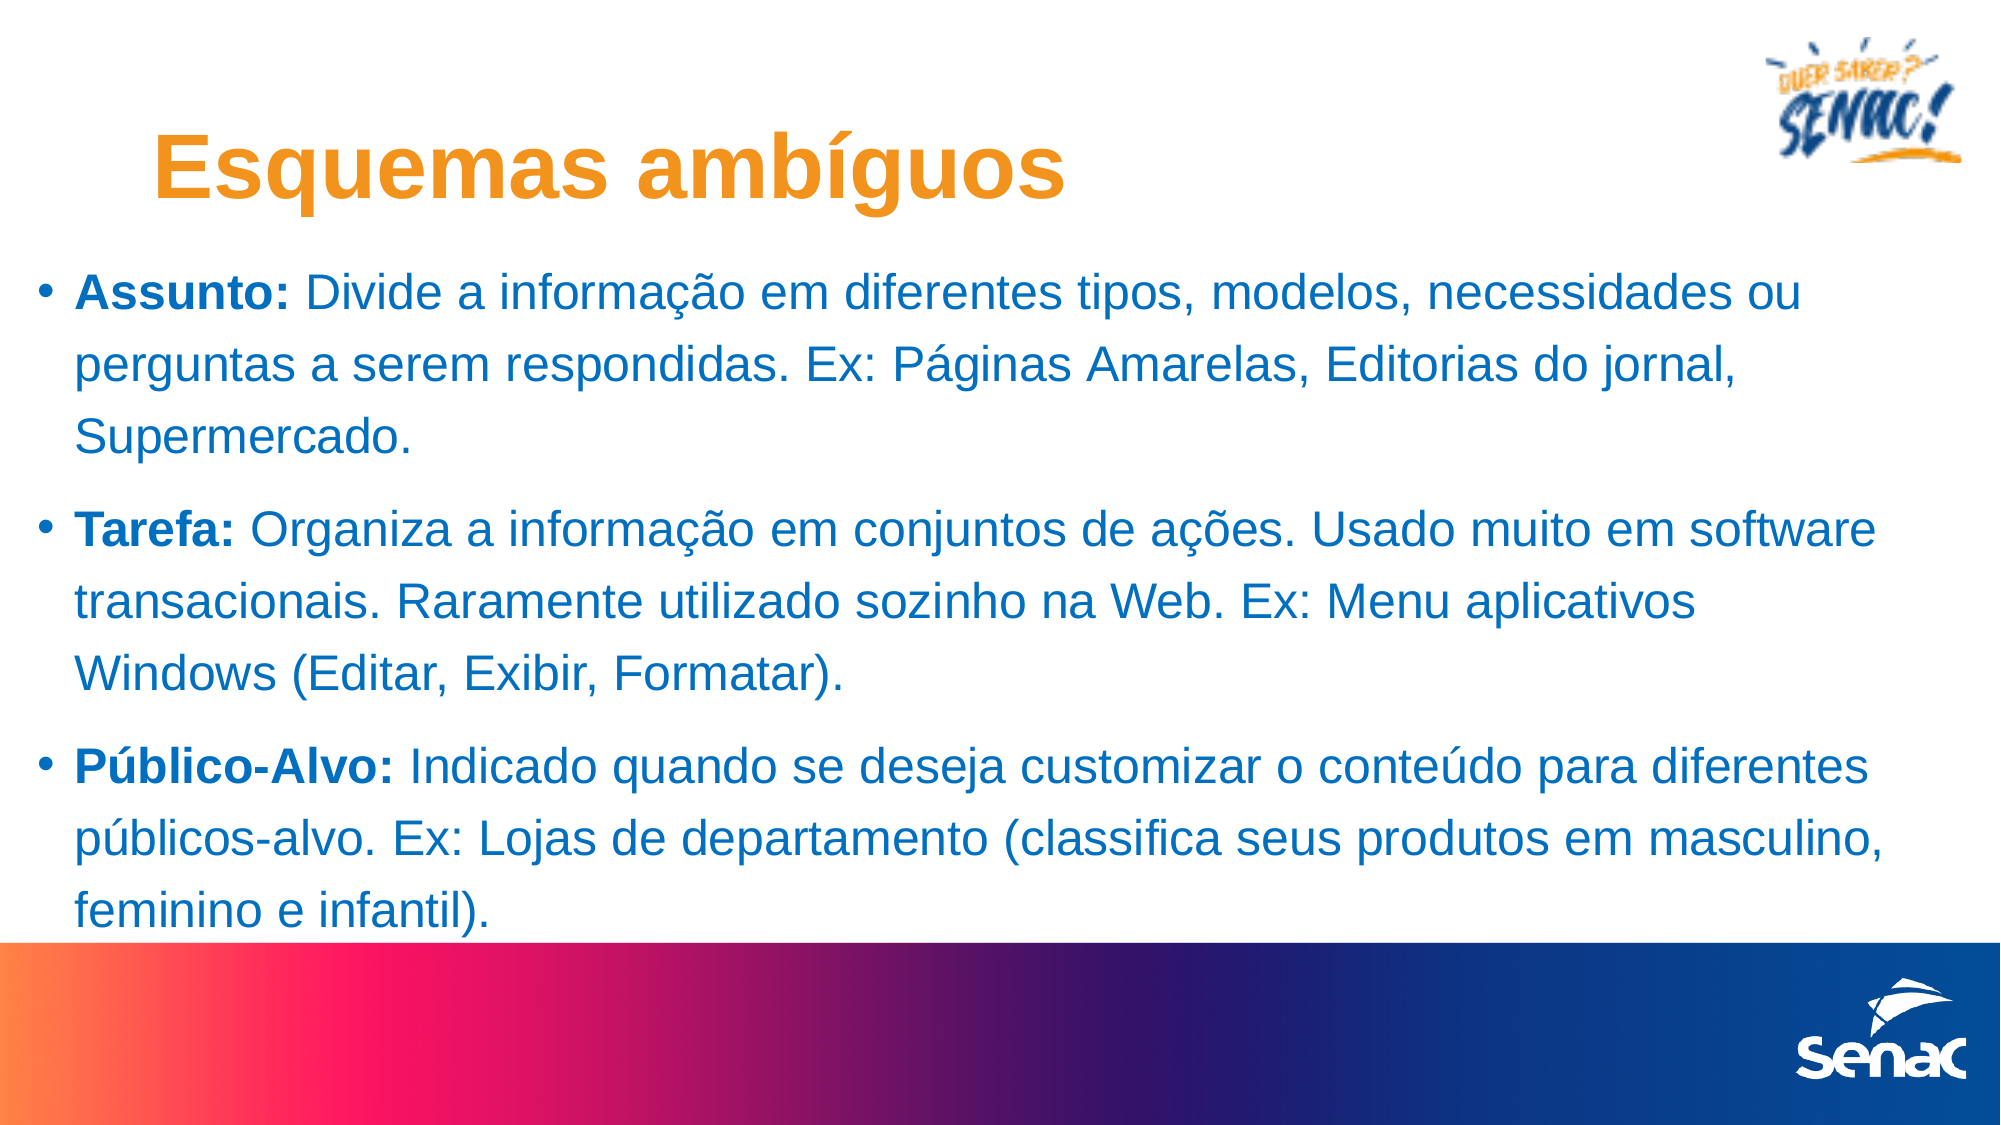

# Esquemas ambíguos
Assunto: Divide a informação em diferentes tipos, modelos, necessidades ou perguntas a serem respondidas. Ex: Páginas Amarelas, Editorias do jornal, Supermercado.
Tarefa: Organiza a informação em conjuntos de ações. Usado muito em software transacionais. Raramente utilizado sozinho na Web. Ex: Menu aplicativos Windows (Editar, Exibir, Formatar).
Público-Alvo: Indicado quando se deseja customizar o conteúdo para diferentes públicos-alvo. Ex: Lojas de departamento (classifica seus produtos em masculino, feminino e infantil).